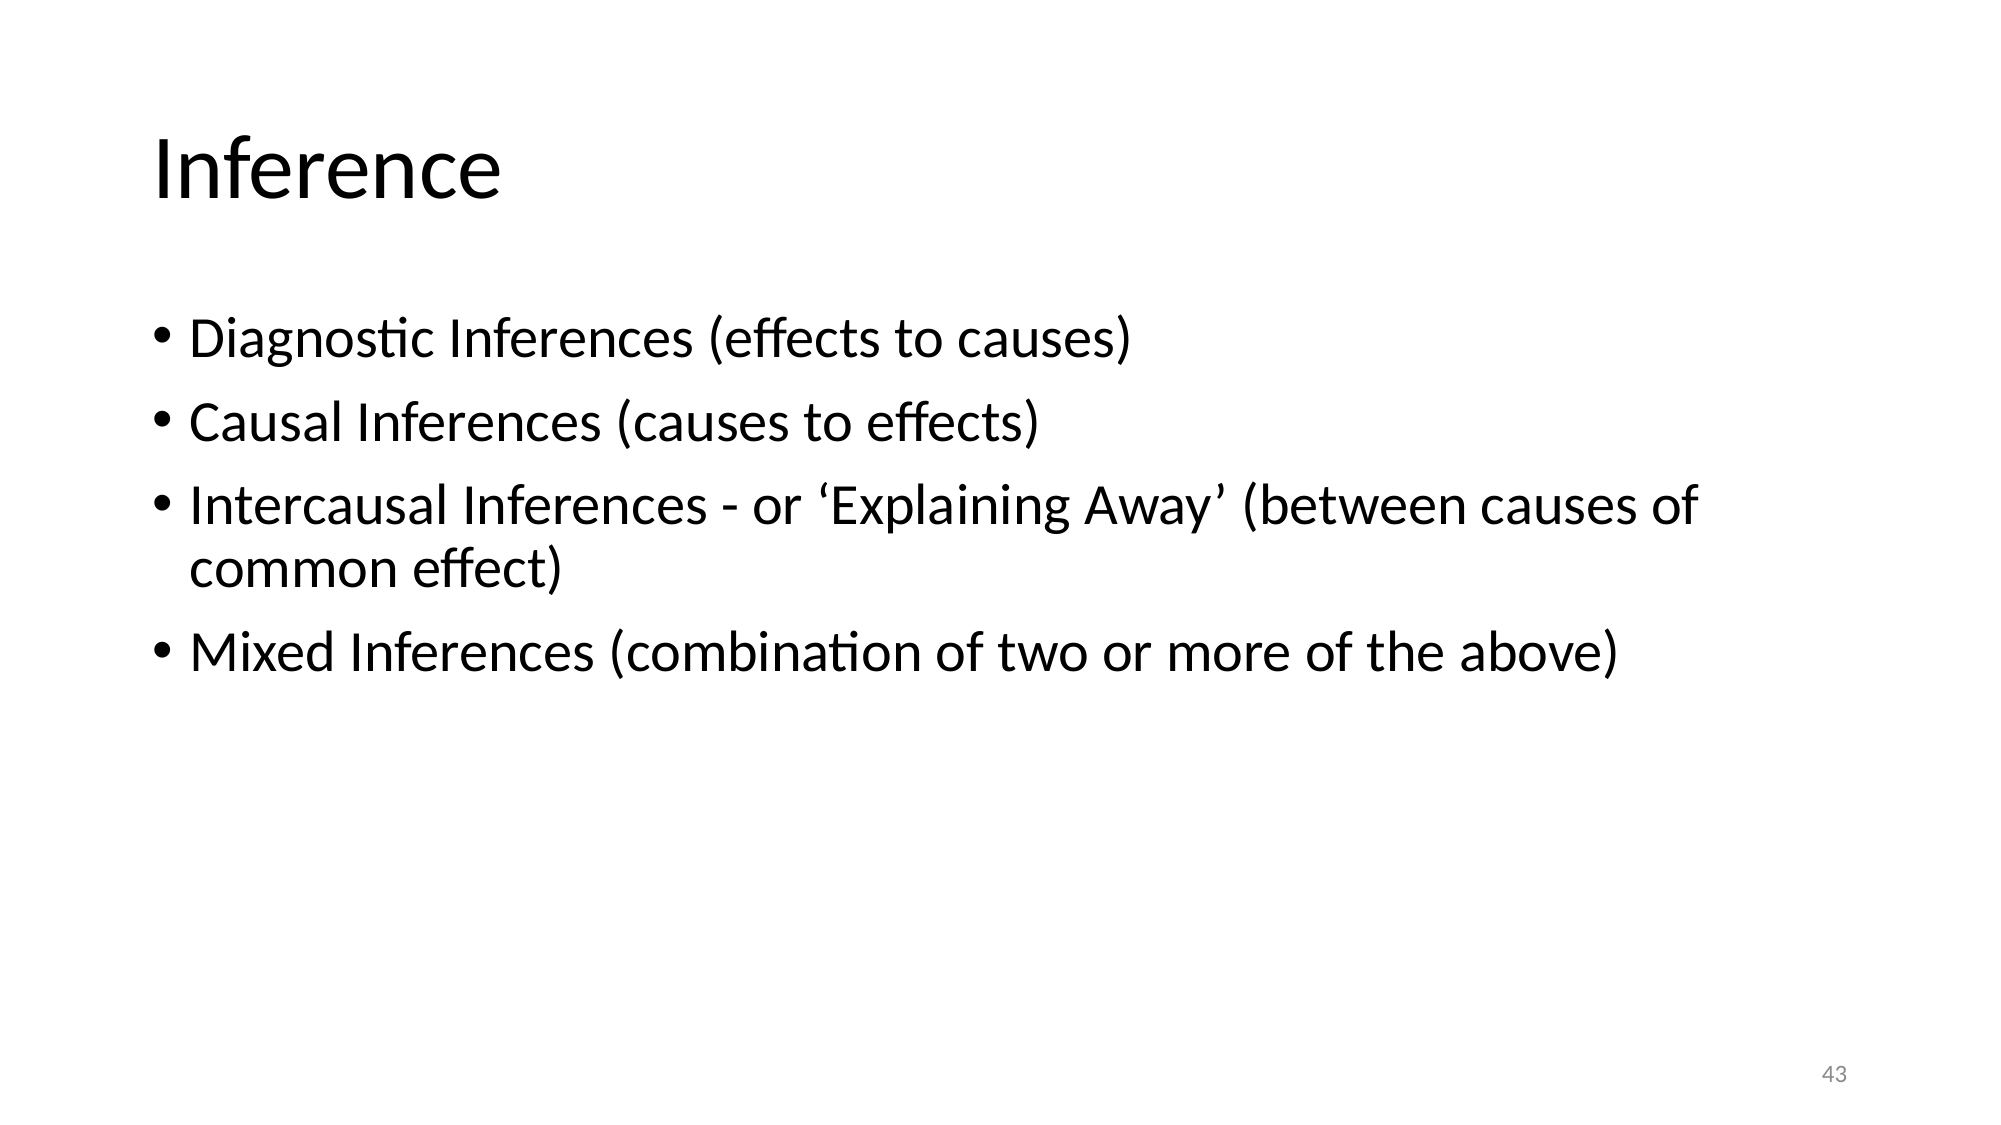

# Inference
Diagnostic Inferences (effects to causes)
Causal Inferences (causes to effects)
Intercausal Inferences - or ‘Explaining Away’ (between causes of common effect)
Mixed Inferences (combination of two or more of the above)

43